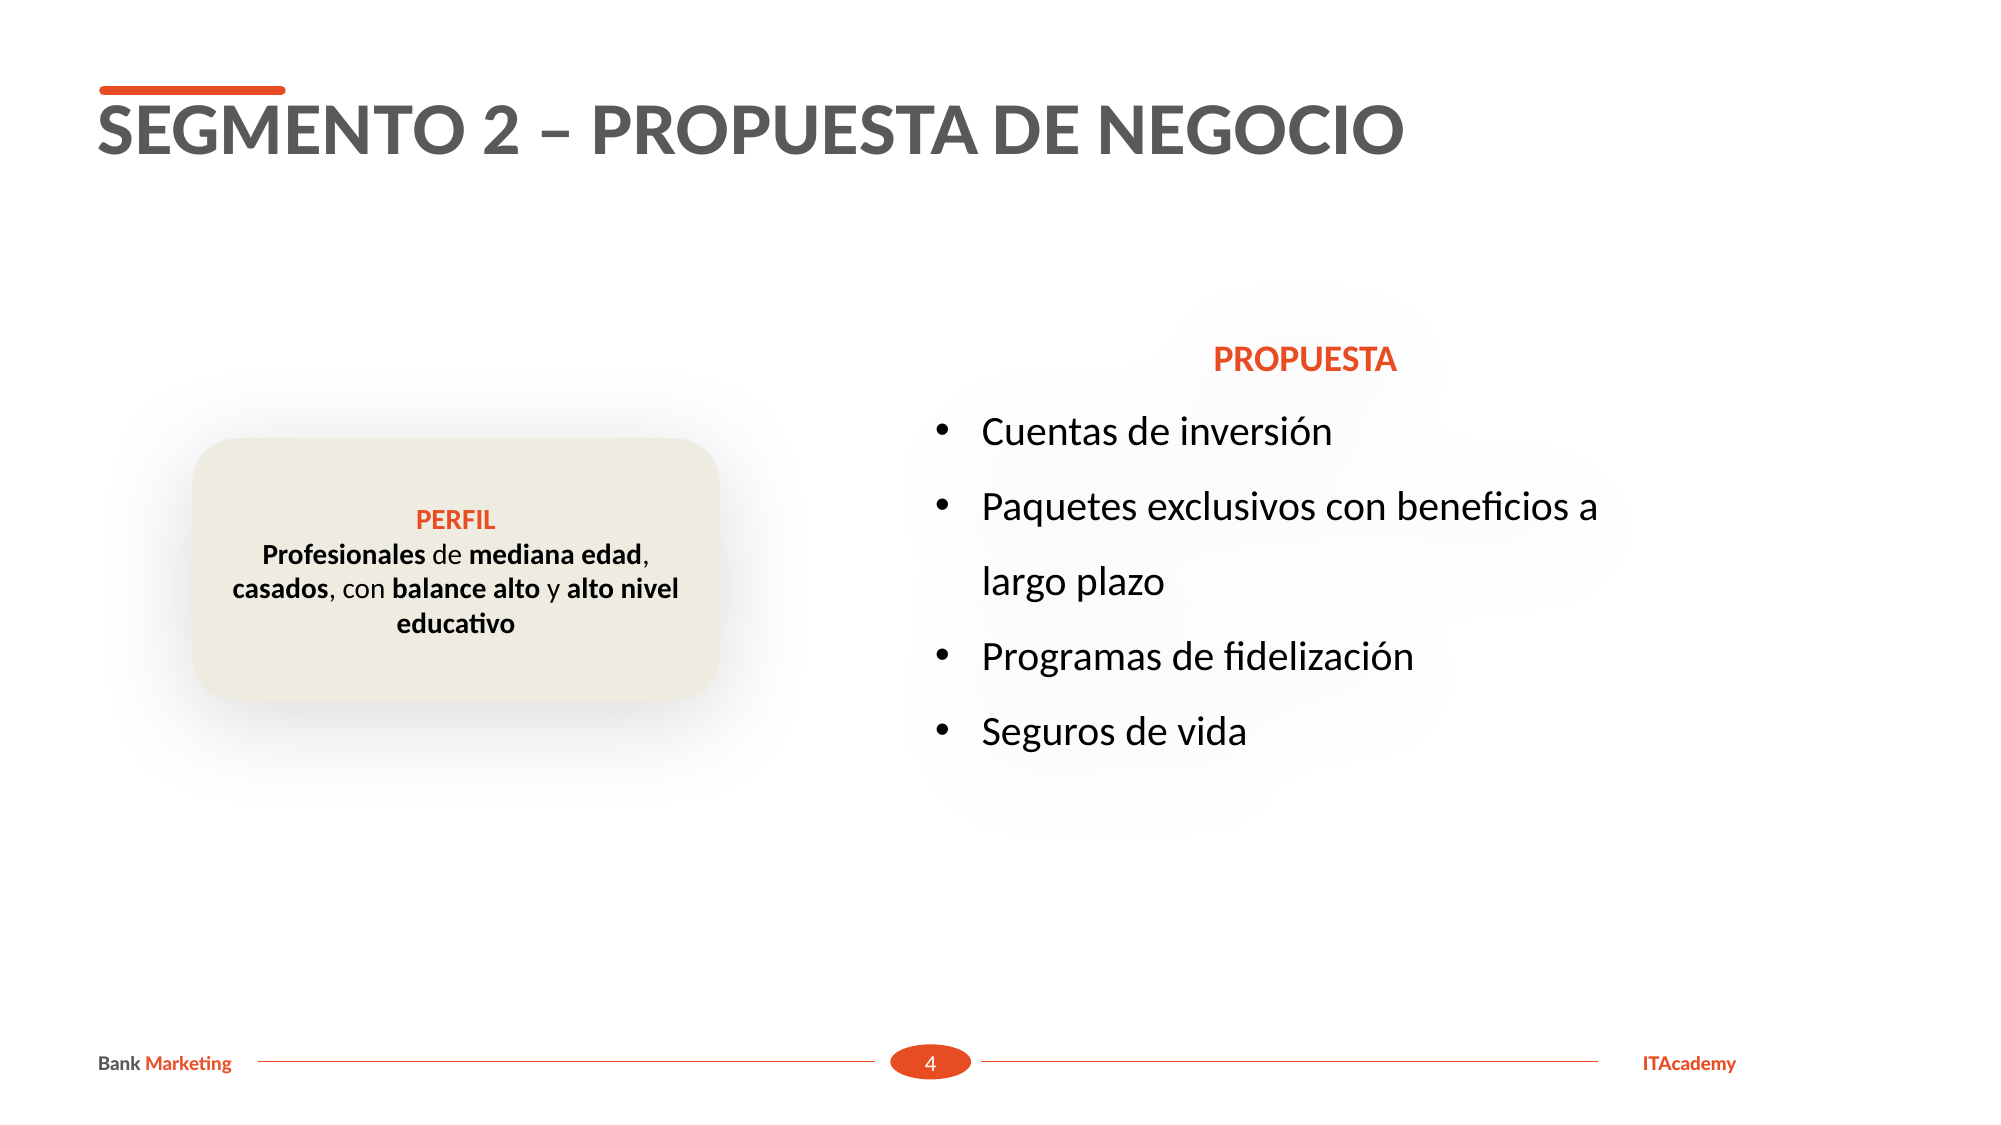

SEGMENTO 2 – PROPUESTA DE NEGOCIO

PROPUESTA
Cuentas de inversión
Paquetes exclusivos con beneficios a largo plazo
Programas de fidelización
Seguros de vida
PERFIL
Profesionales de mediana edad, casados, con balance alto y alto nivel educativo
Bank Marketing 									  	          ITAcademy
4